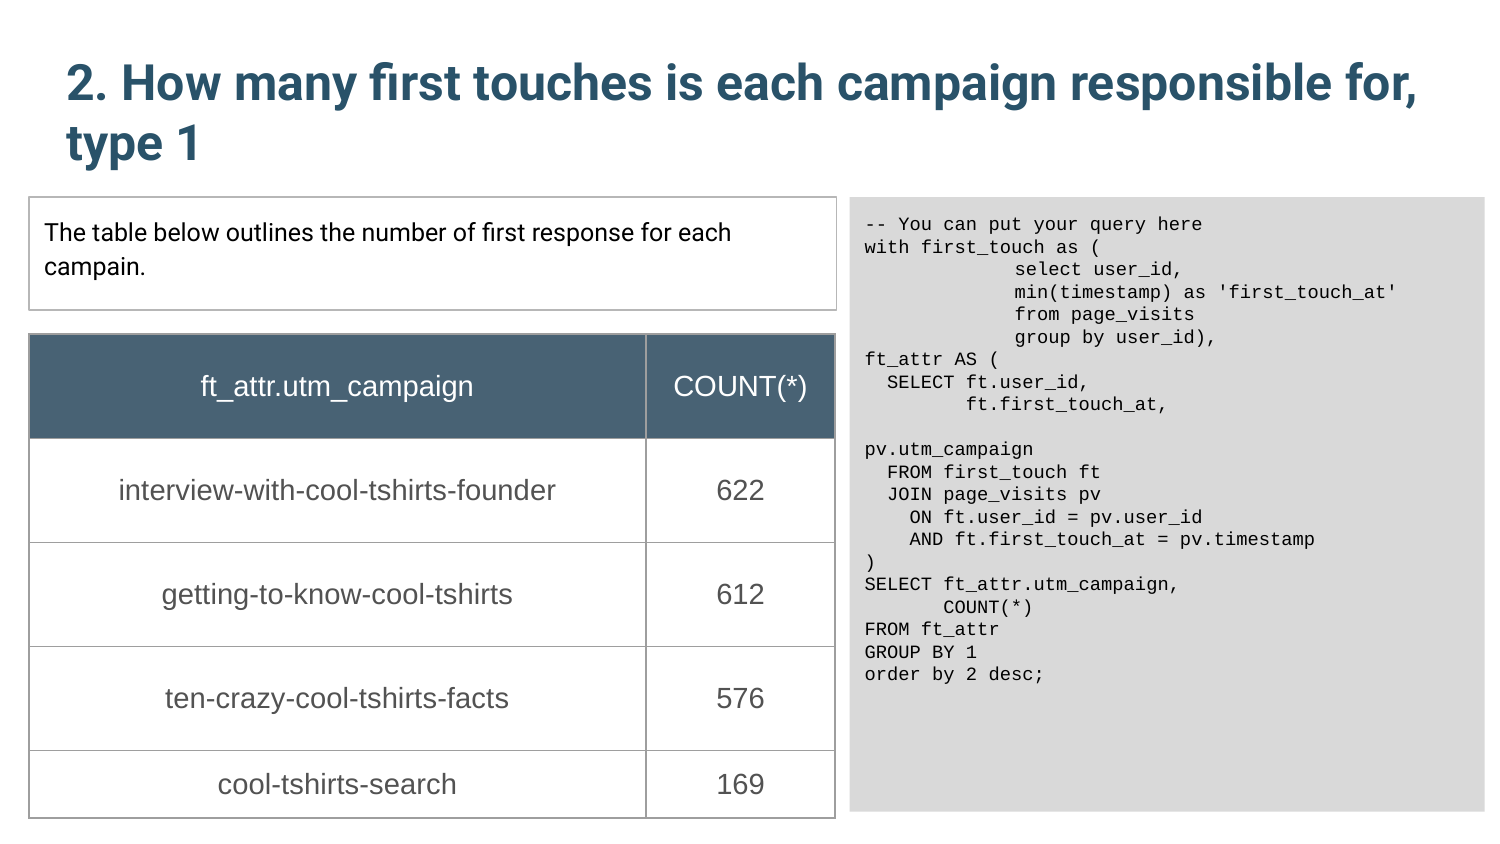

2. How many first touches is each campaign responsible for, type 1
The table below outlines the number of first response for each campain.

-- You can put your query here
with first_touch as (
	select user_id,
  	min(timestamp) as 'first_touch_at'
	from page_visits
	group by user_id),
ft_attr AS (
  SELECT ft.user_id,
         ft.first_touch_at,
  			 pv.utm_campaign
  FROM first_touch ft
  JOIN page_visits pv
    ON ft.user_id = pv.user_id
    AND ft.first_touch_at = pv.timestamp
)
SELECT ft_attr.utm_campaign,
       COUNT(*)
FROM ft_attr
GROUP BY 1
order by 2 desc;
| ft\_attr.utm\_campaign | COUNT(\*) |
| --- | --- |
| interview-with-cool-tshirts-founder | 622 |
| getting-to-know-cool-tshirts | 612 |
| ten-crazy-cool-tshirts-facts | 576 |
| cool-tshirts-search | 169 |